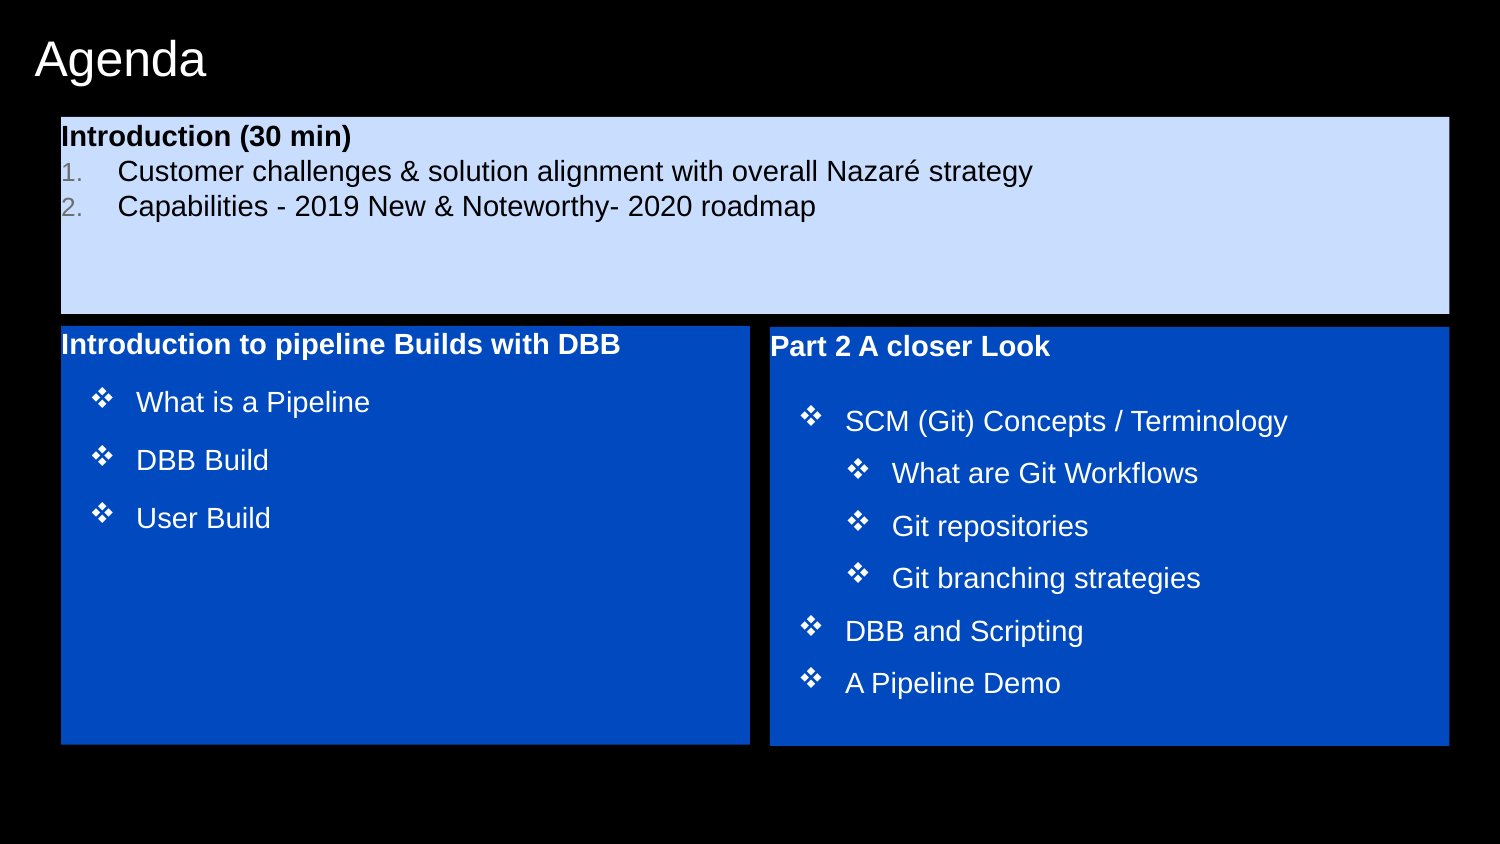

# Agenda
Introduction (30 min)
Customer challenges & solution alignment with overall Nazaré strategy
Capabilities - 2019 New & Noteworthy- 2020 roadmap
Introduction to pipeline Builds with DBB
What is a Pipeline
DBB Build
User Build
Part 2 A closer Look
SCM (Git) Concepts / Terminology
What are Git Workflows
Git repositories
Git branching strategies
DBB and Scripting
A Pipeline Demo